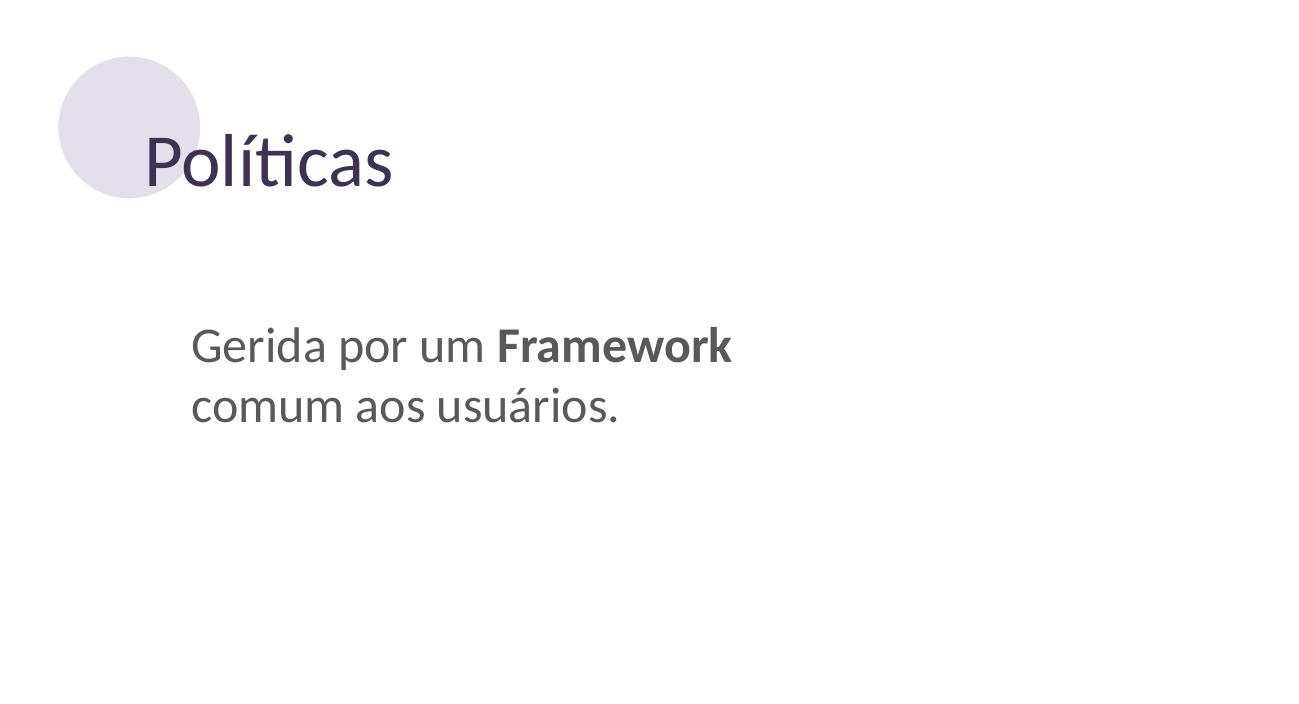

Políticas
Gerida por um Framework comum aos usuários.